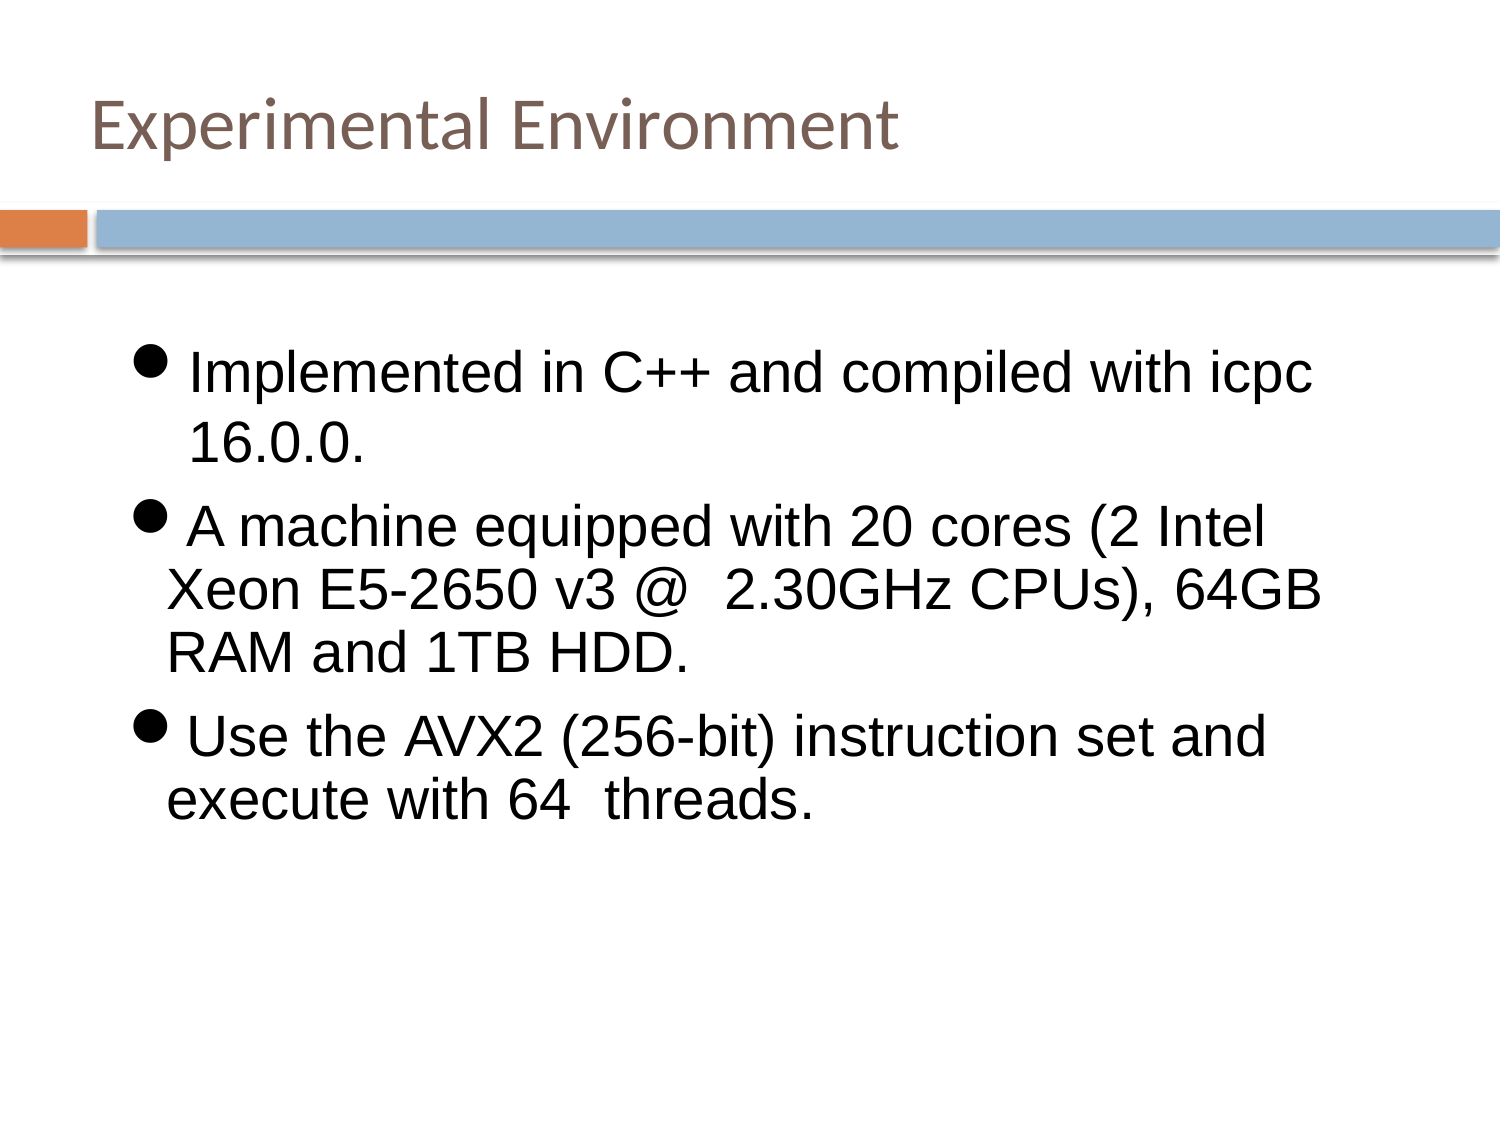

# Experimental Environment
Implemented in C++ and compiled with icpc 16.0.0.
A machine equipped with 20 cores (2 Intel Xeon E5-2650 v3 @  2.30GHz CPUs), 64GB RAM and 1TB HDD.
Use the AVX2 (256-bit) instruction set and execute with 64  threads.